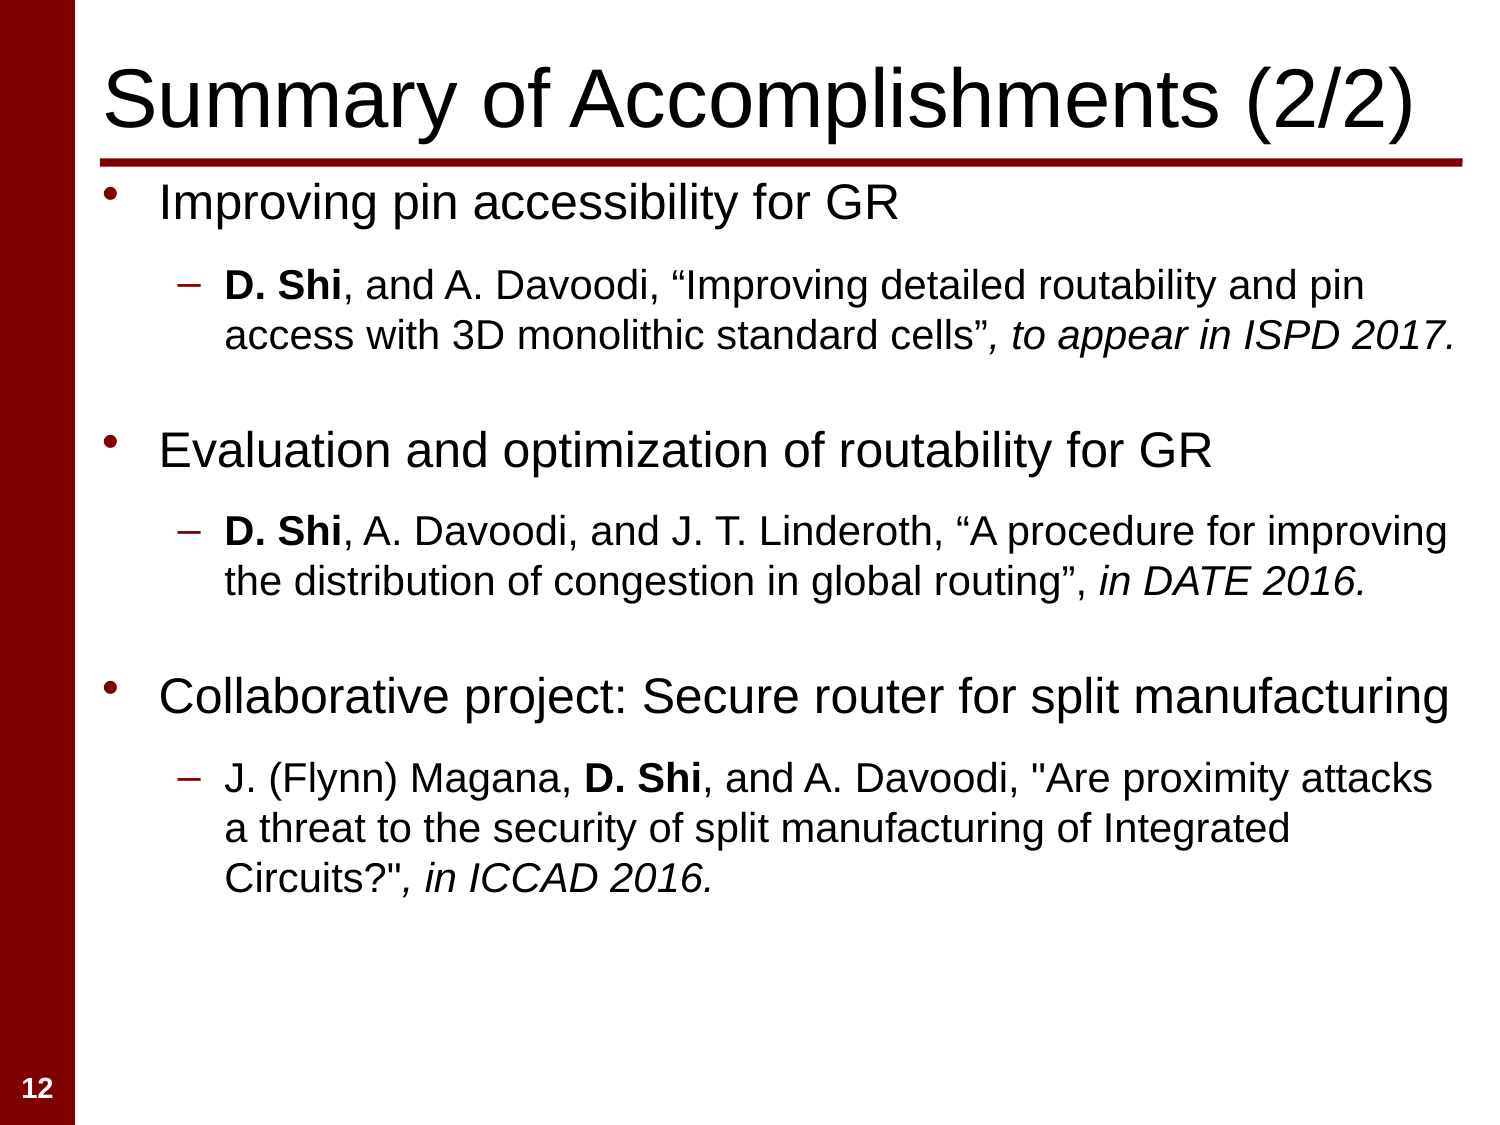

# Summary of Accomplishments (2/2)
Improving pin accessibility for GR

D. Shi, and A. Davoodi, “Improving detailed routability and pin access with 3D monolithic standard cells”, to appear in ISPD 2017.

Evaluation and optimization of routability for GR

D. Shi, A. Davoodi, and J. T. Linderoth, “A procedure for improving the distribution of congestion in global routing”, in DATE 2016.

Collaborative project: Secure router for split manufacturing

J. (Flynn) Magana, D. Shi, and A. Davoodi, "Are proximity attacks a threat to the security of split manufacturing of Integrated Circuits?", in ICCAD 2016.